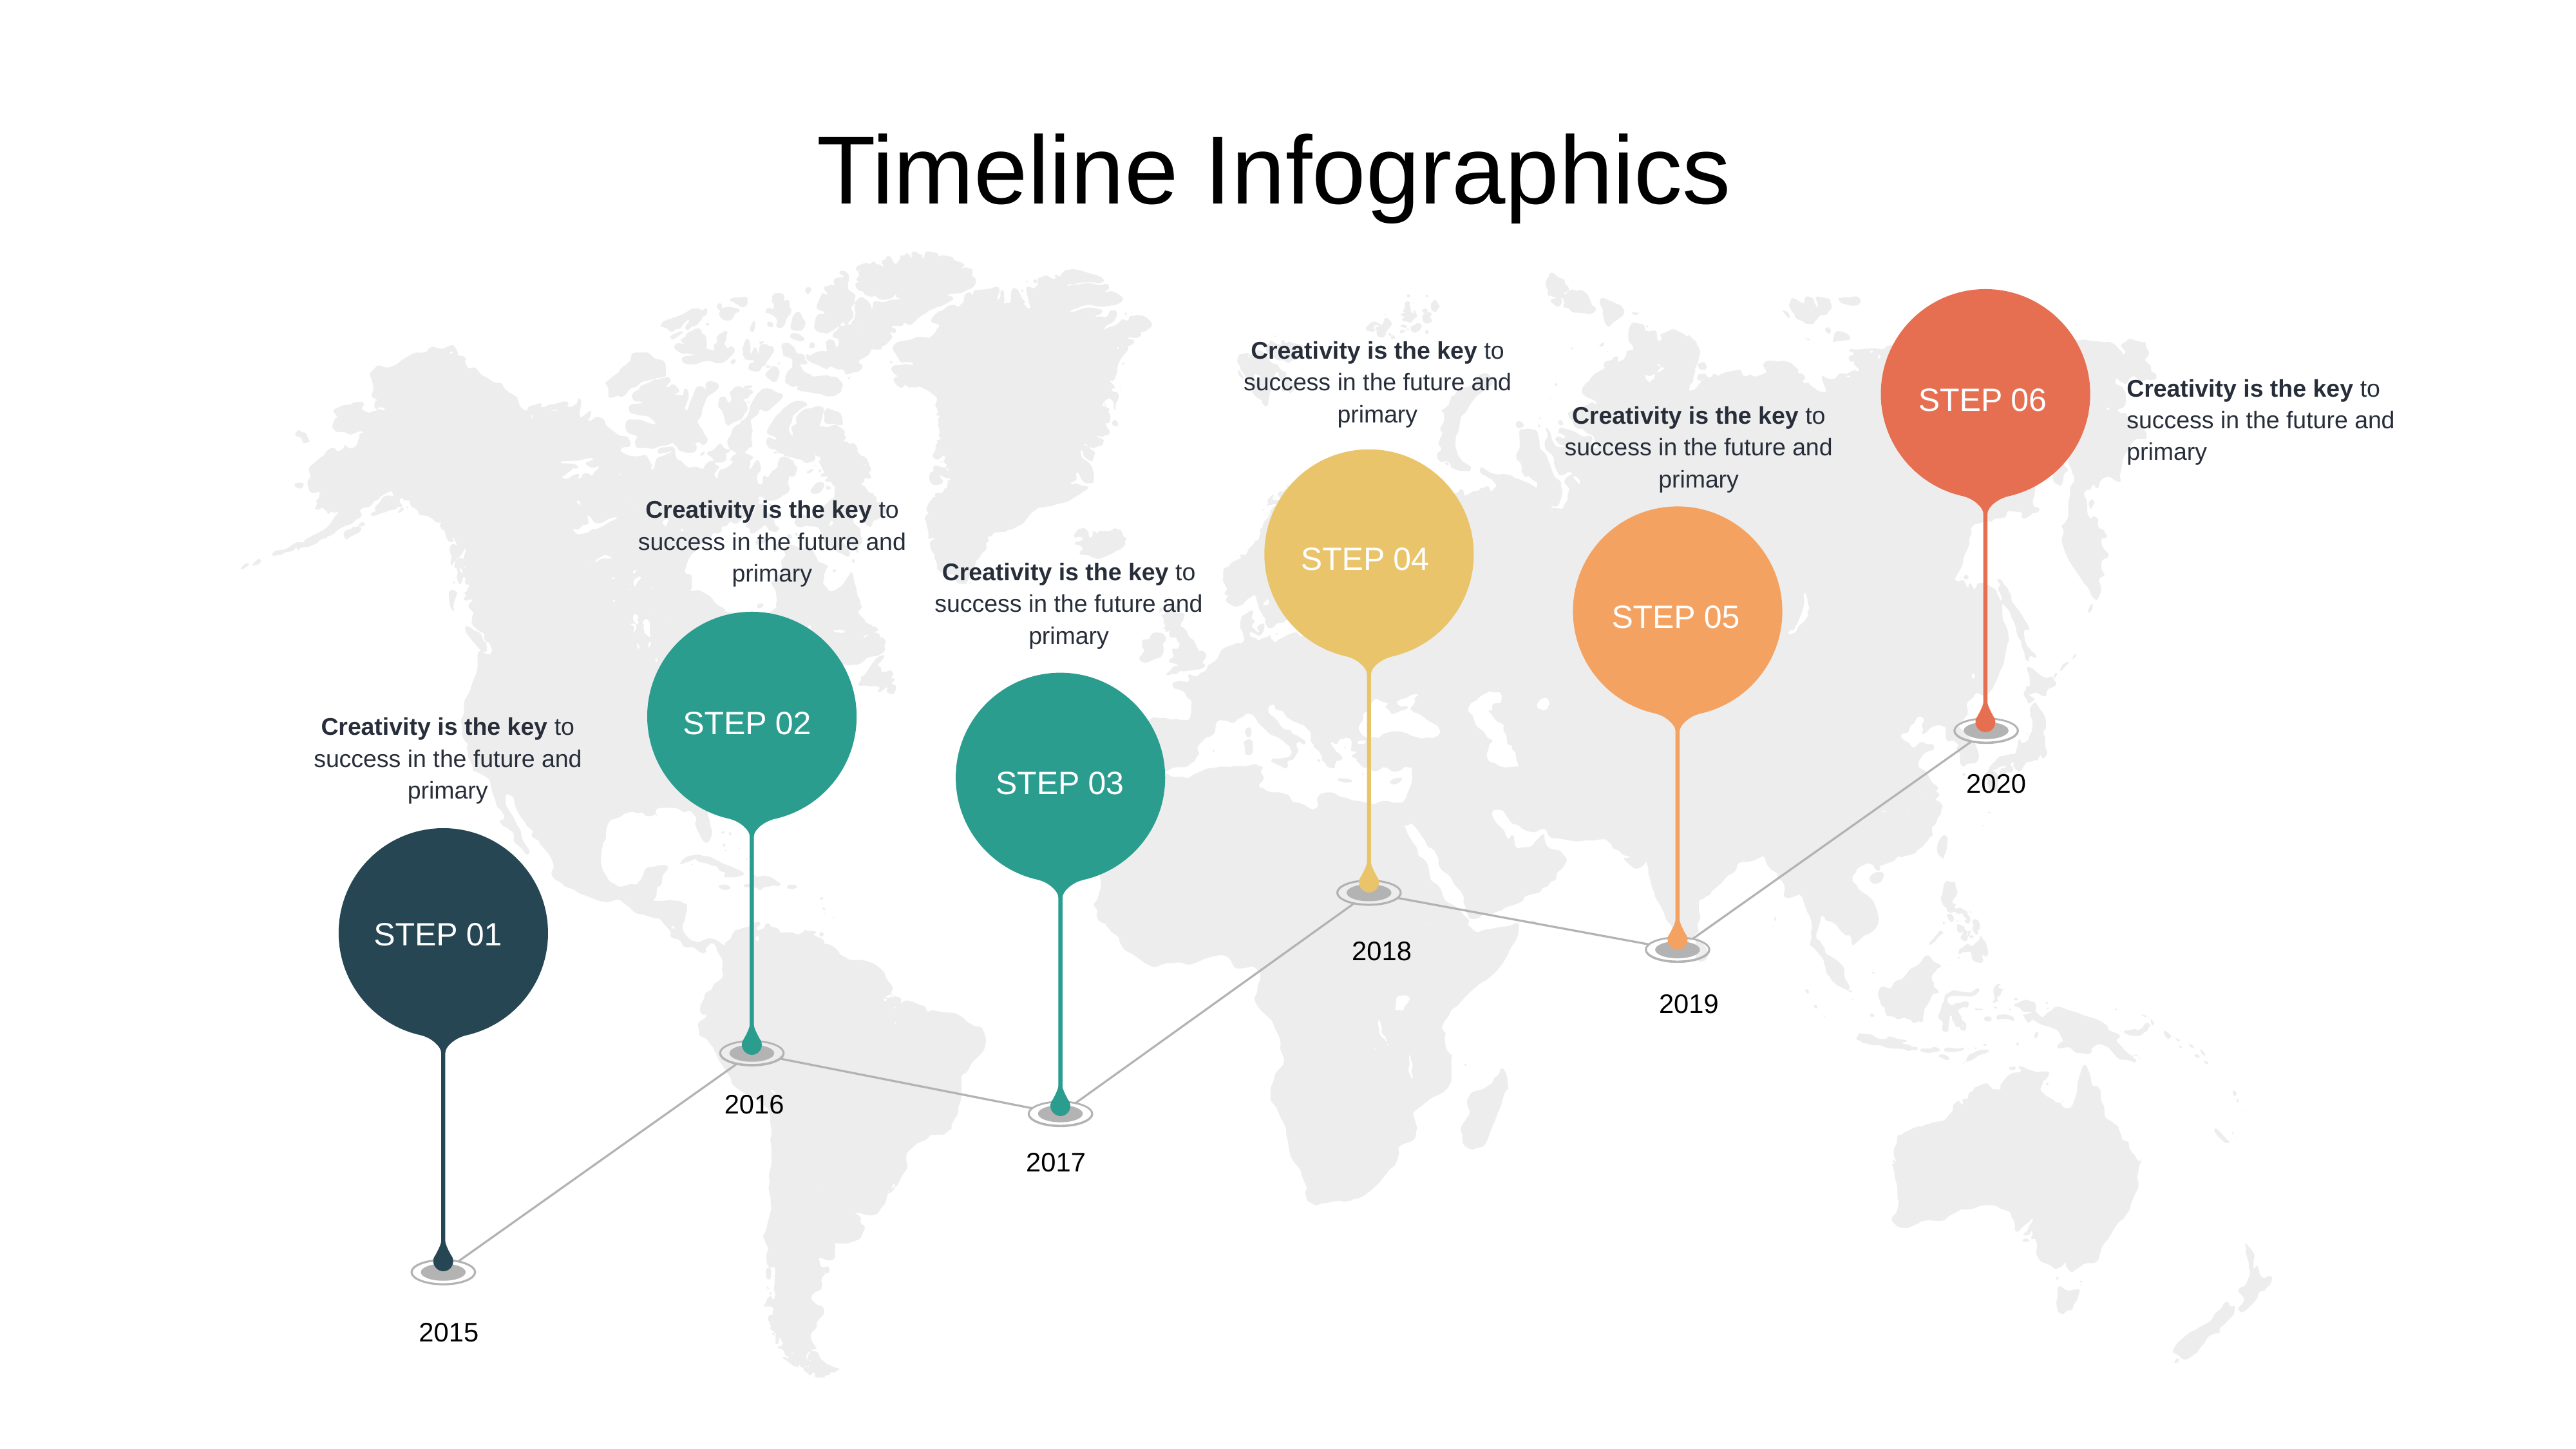

# Timeline Infographics

Creativity is the key to success in the future and primary
Creativity is the key to success in the future and primary
STEP 06
Creativity is the key to success in the future and primary

Creativity is the key to success in the future and primary

STEP 04
Creativity is the key to success in the future and primary
STEP 05

Creativity is the key to success in the future and primary
STEP 02

STEP 03
2020

STEP 01
2018
2019
2016
2017
2015